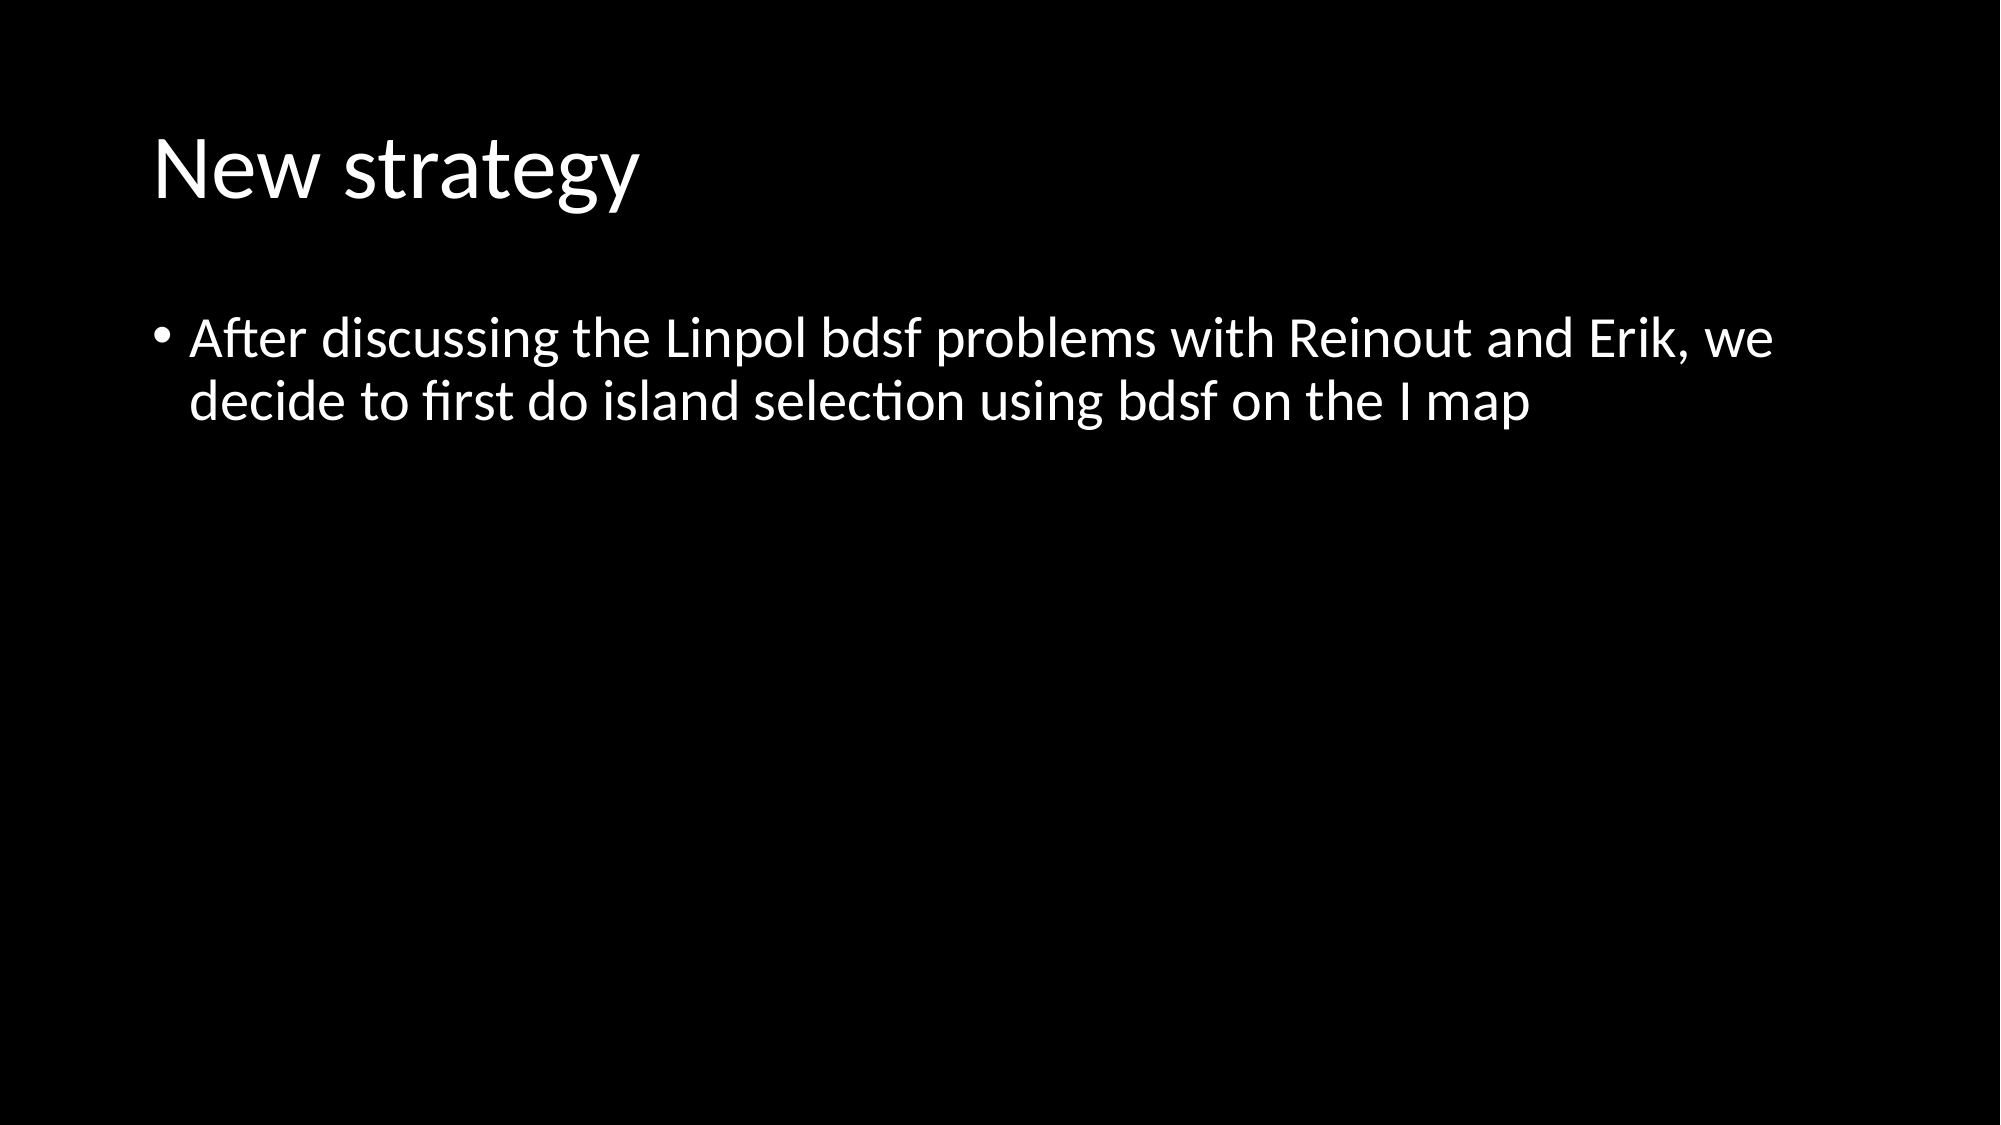

# New strategy
After discussing the Linpol bdsf problems with Reinout and Erik, we decide to first do island selection using bdsf on the I map